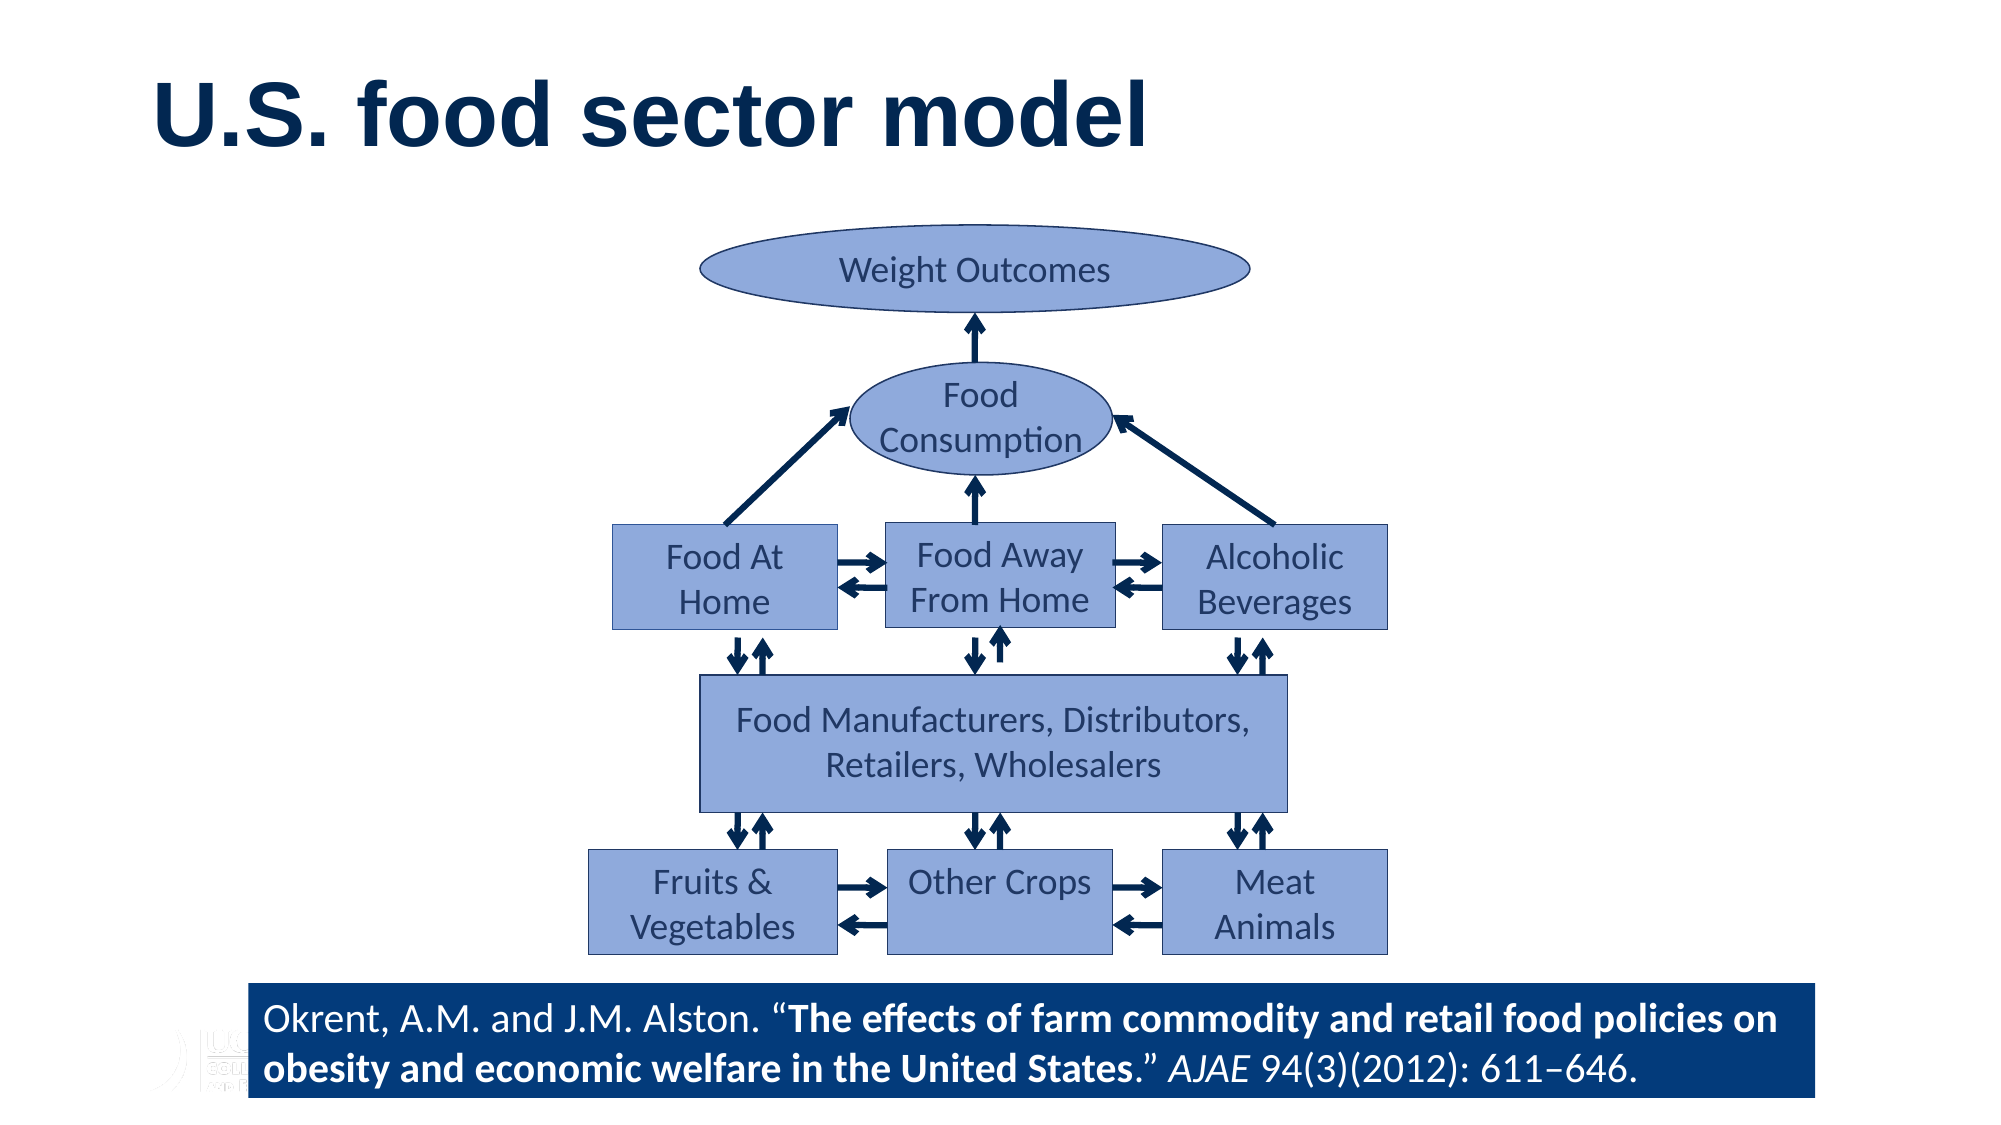

# U.S. food sector model

Weight Outcomes

Food Consumption
Food Away From Home
Food At Home
Alcoholic Beverages

Food Manufacturers, Distributors, Retailers, Wholesalers
Fruits & Vegetables
Other Crops

Meat Animals
Okrent, A.M. and J.M. Alston. “The effects of farm commodity and retail food policies on obesity and economic welfare in the United States.” AJAE 94(3)(2012): 611–646.